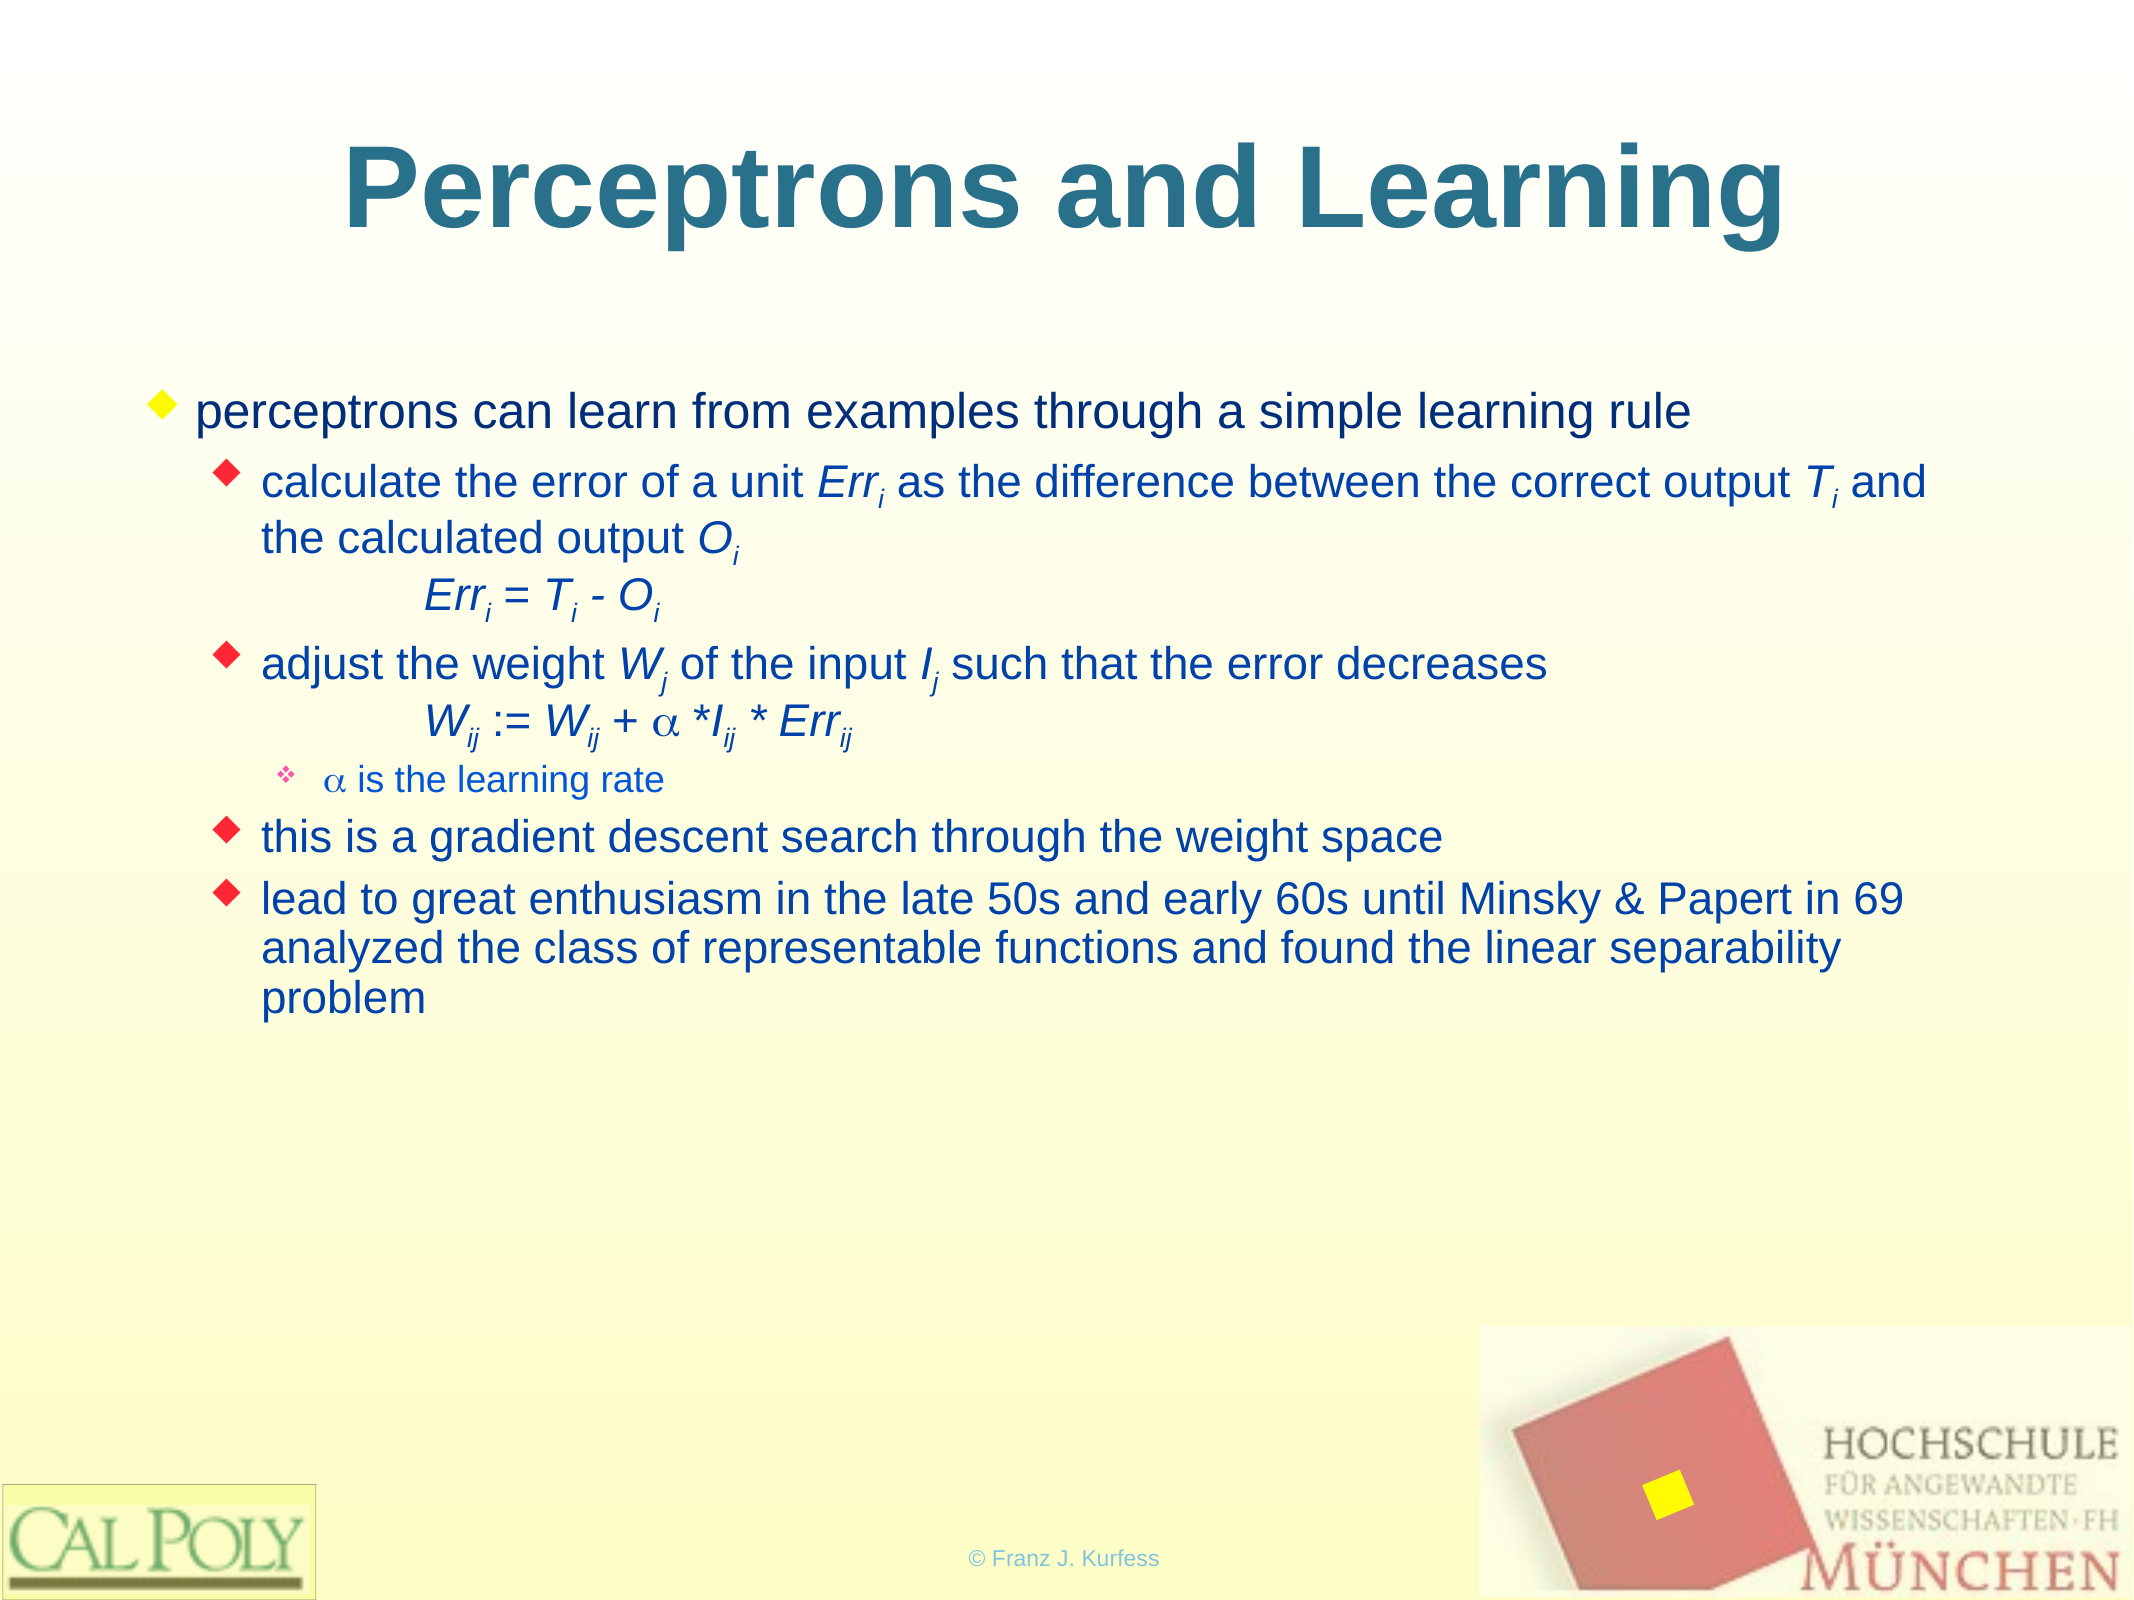

# Perceptrons and Learning
perceptrons can learn from examples through a simple learning rule
calculate the error of a unit Erri as the difference between the correct output Ti and the calculated output Oi
	 Erri = Ti - Oi
adjust the weight Wj of the input Ij such that the error decreases
	 Wij := Wij + α *Iij * Errij
 α is the learning rate
this is a gradient descent search through the weight space
lead to great enthusiasm in the late 50s and early 60s until Minsky & Papert in 69 analyzed the class of representable functions and found the linear separability problem
86